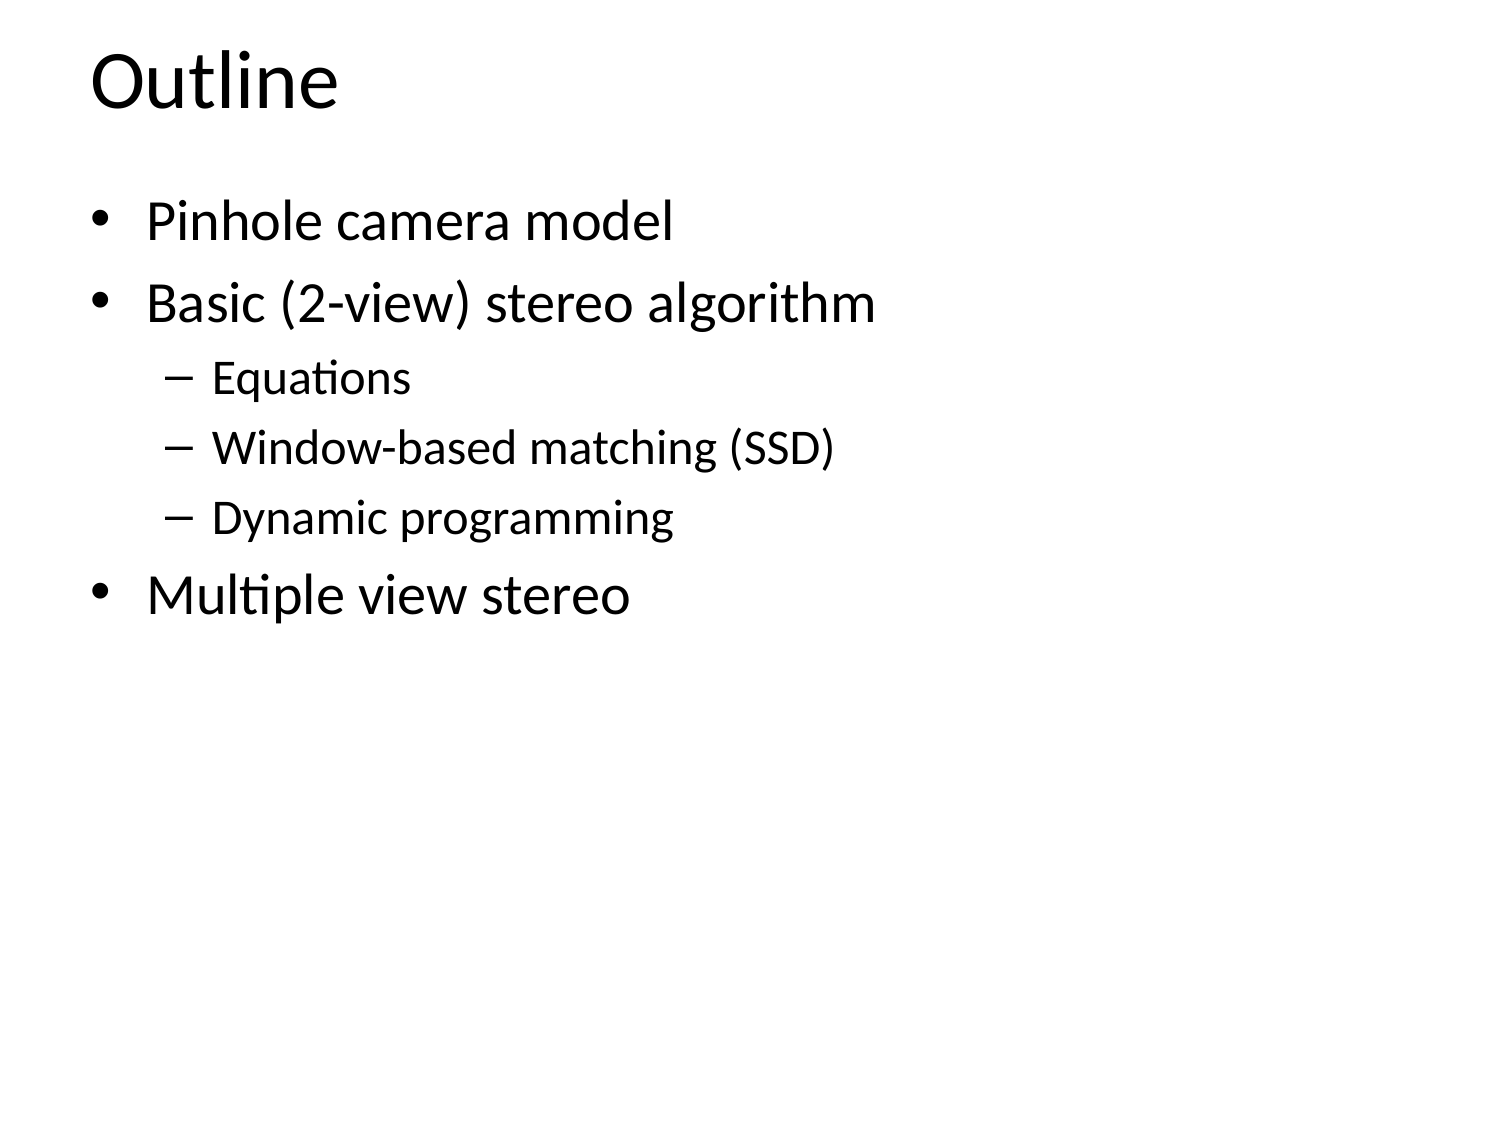

# Outline
Pinhole camera model
Basic (2-view) stereo algorithm
Equations
Window-based matching (SSD)
Dynamic programming
Multiple view stereo